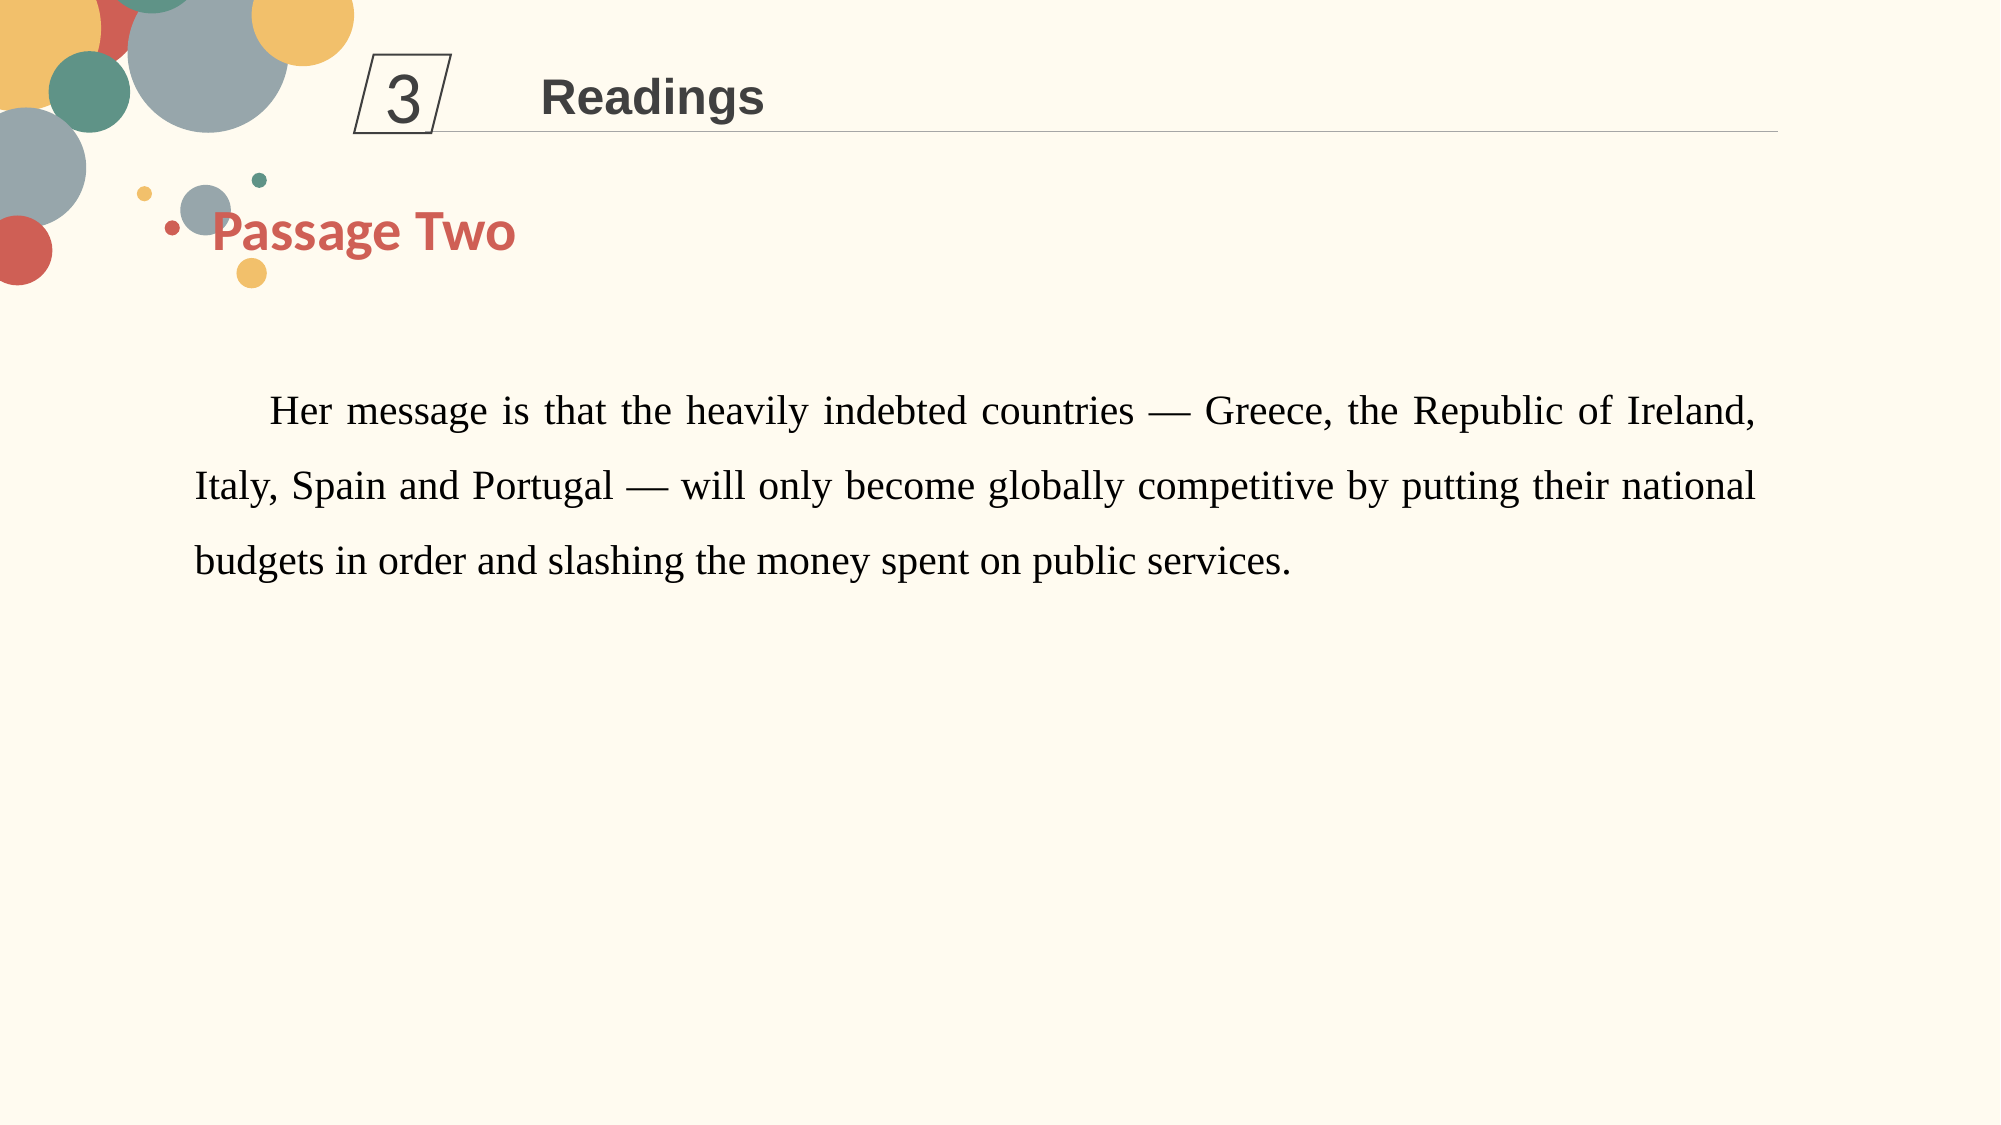

3
Readings
Passage Two
Her message is that the heavily indebted countries — Greece, the Republic of Ireland, Italy, Spain and Portugal — will only become globally competitive by putting their national budgets in order and slashing the money spent on public services.